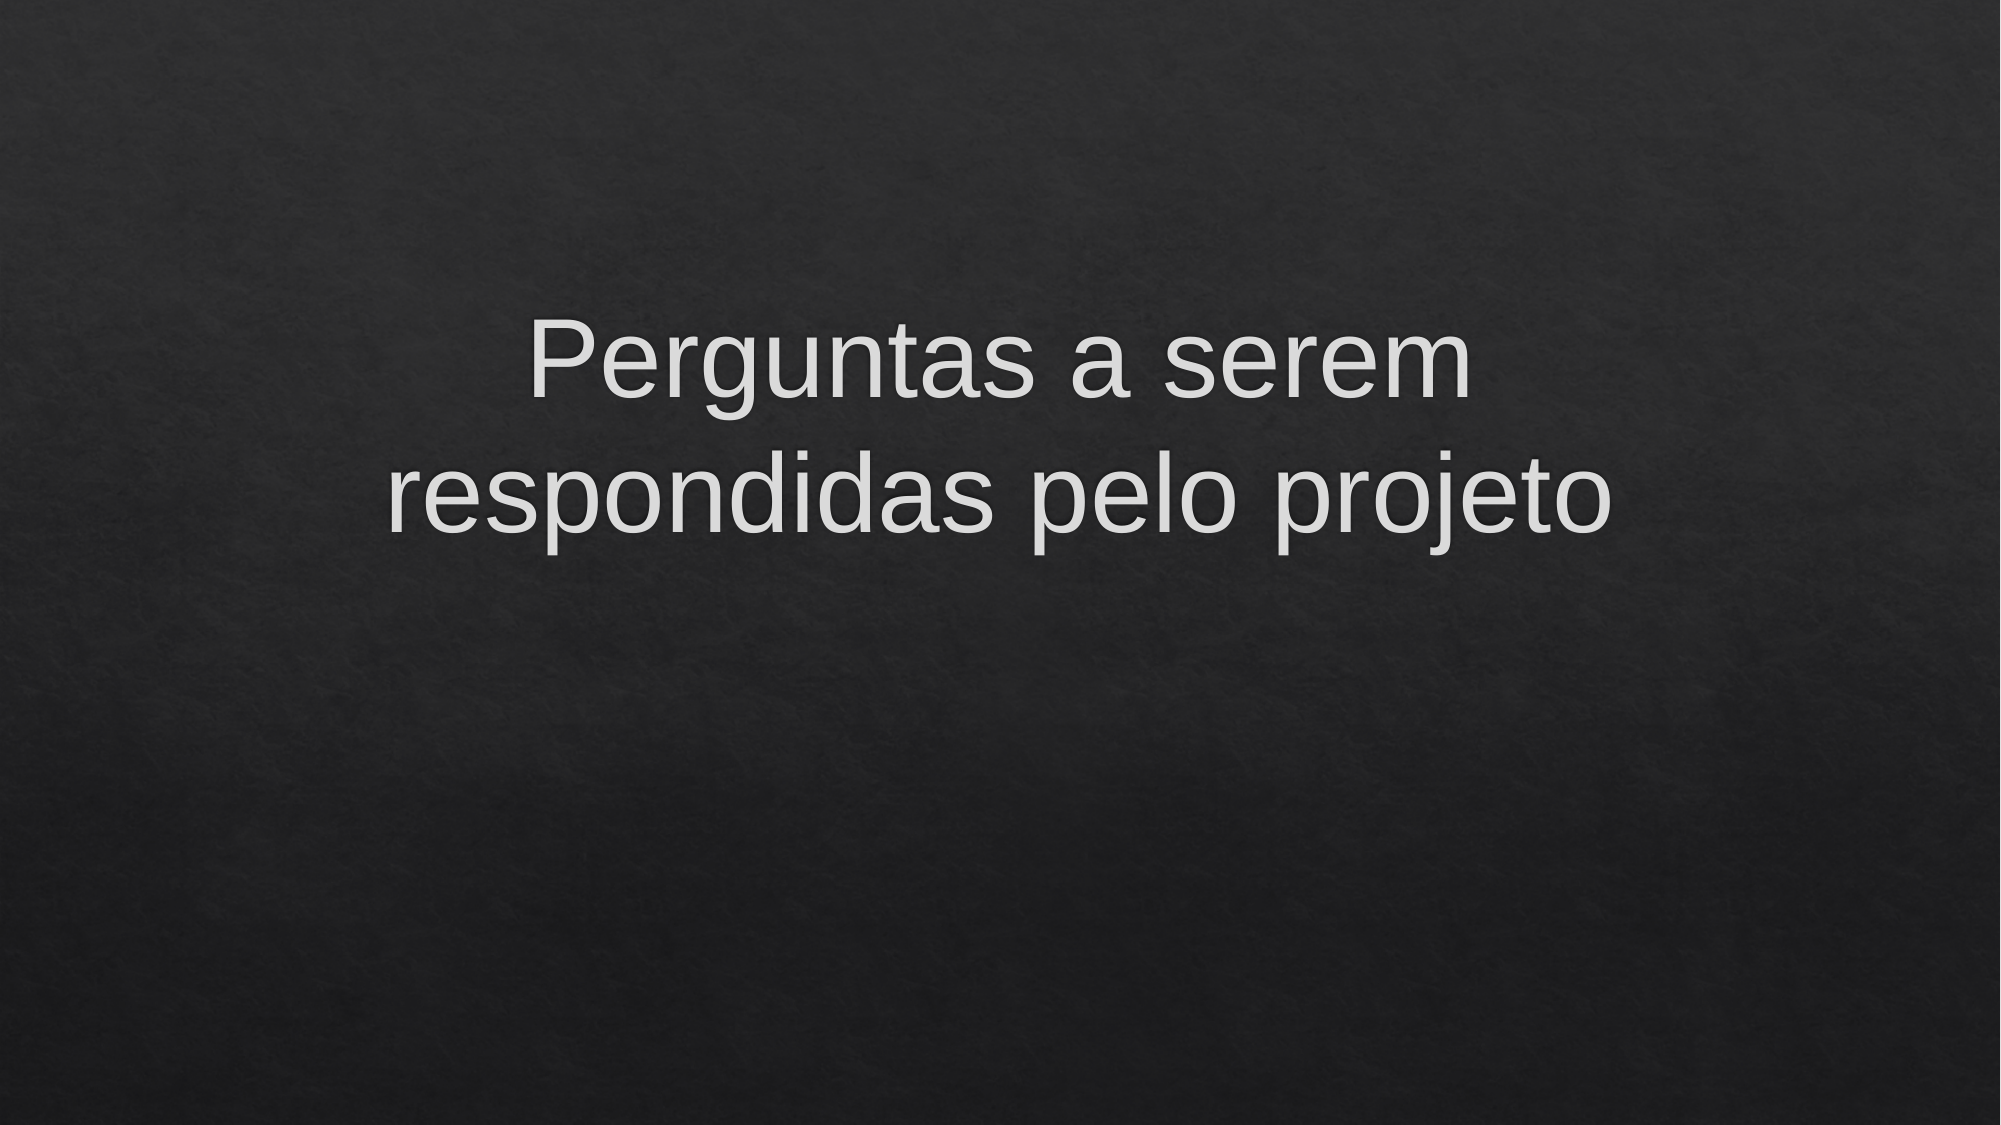

# Perguntas a serem respondidas pelo projeto